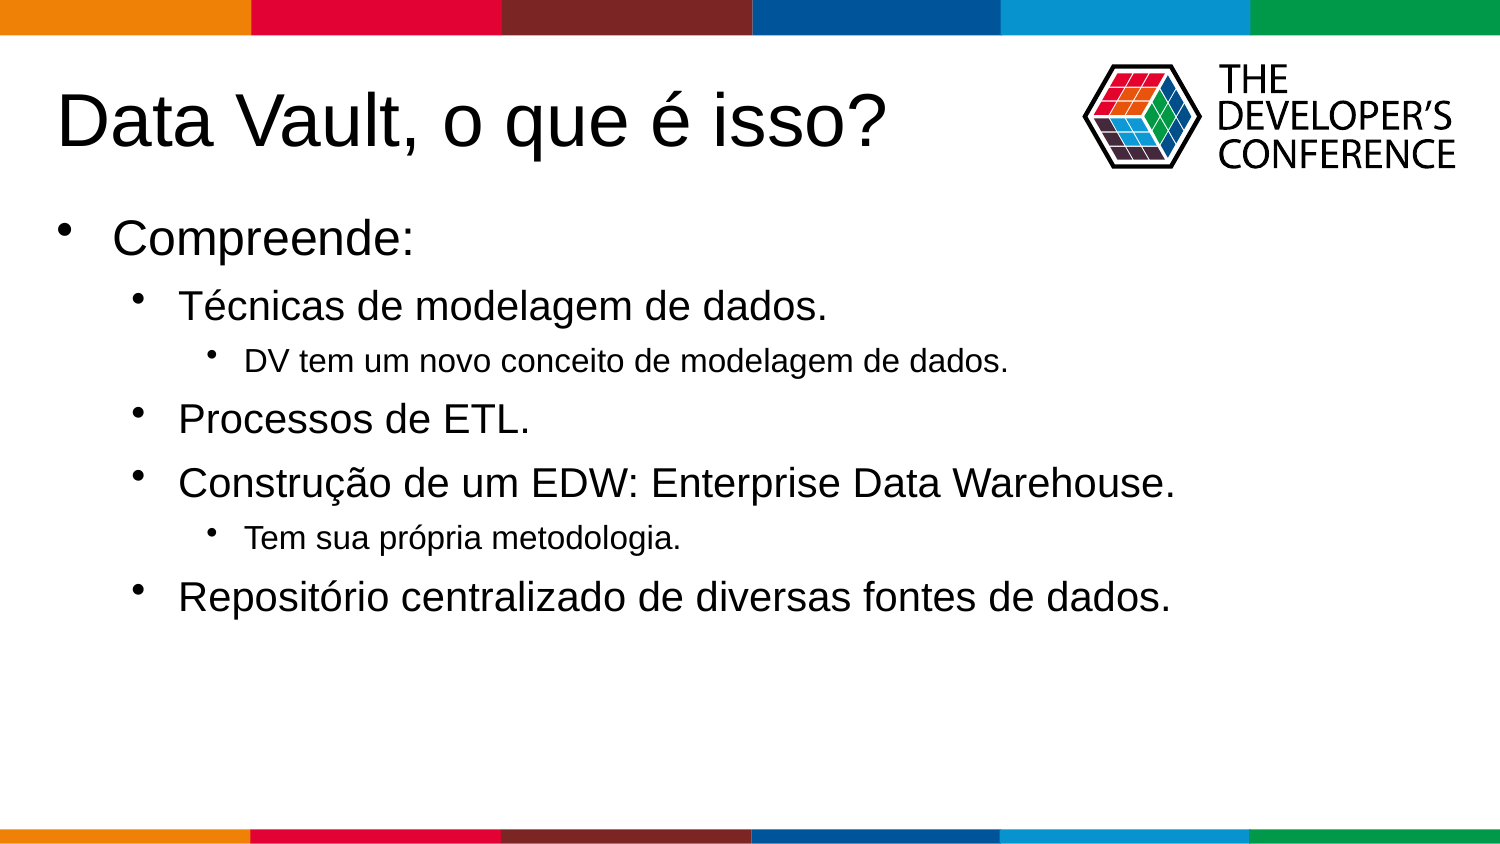

# Data Vault, o que é isso?
Compreende:
Técnicas de modelagem de dados.
DV tem um novo conceito de modelagem de dados.
Processos de ETL.
Construção de um EDW: Enterprise Data Warehouse.
Tem sua própria metodologia.
Repositório centralizado de diversas fontes de dados.